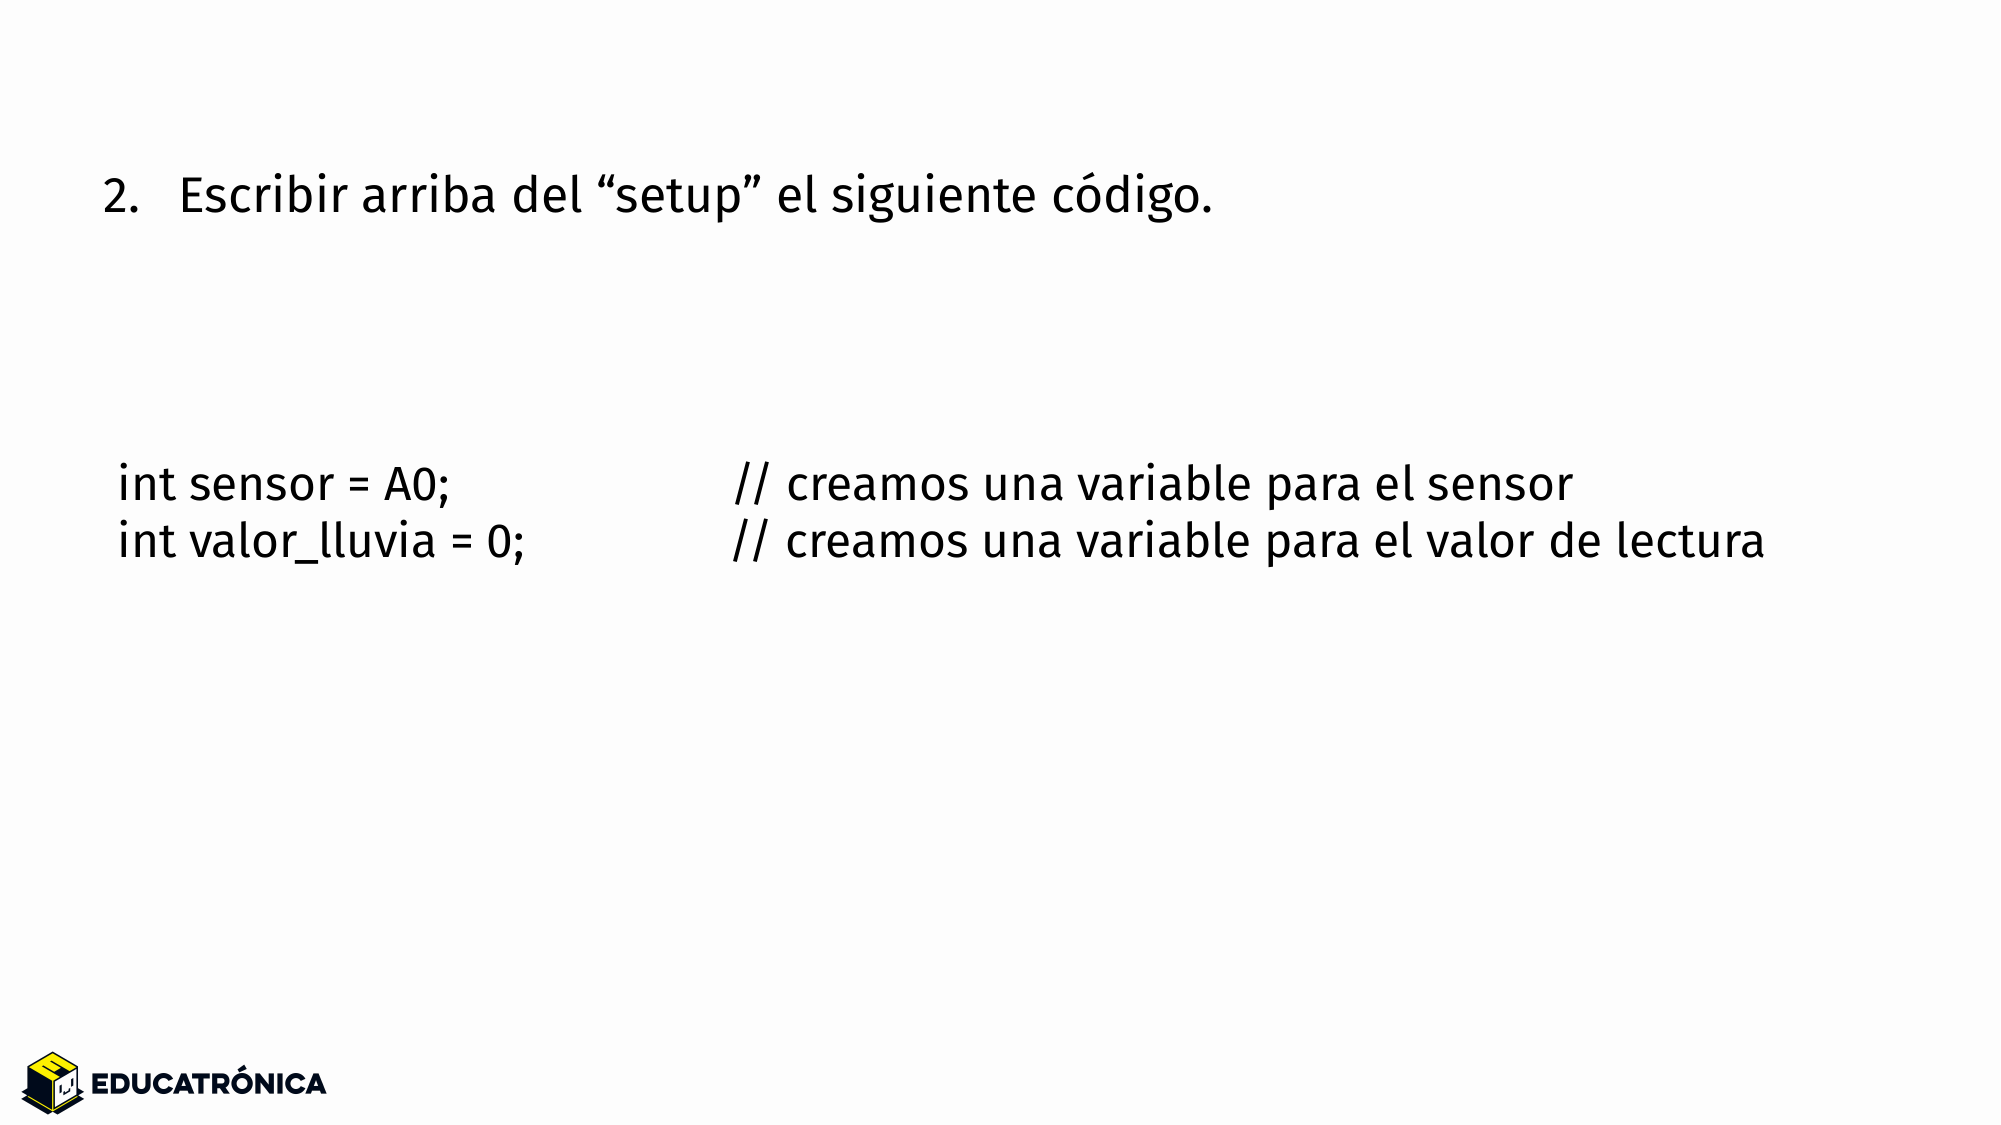

Escribir arriba del “setup” el siguiente código.

int sensor = A0;                      // creamos una variable para el sensor
int valor_lluvia = 0;                // creamos una variable para el valor de lectura